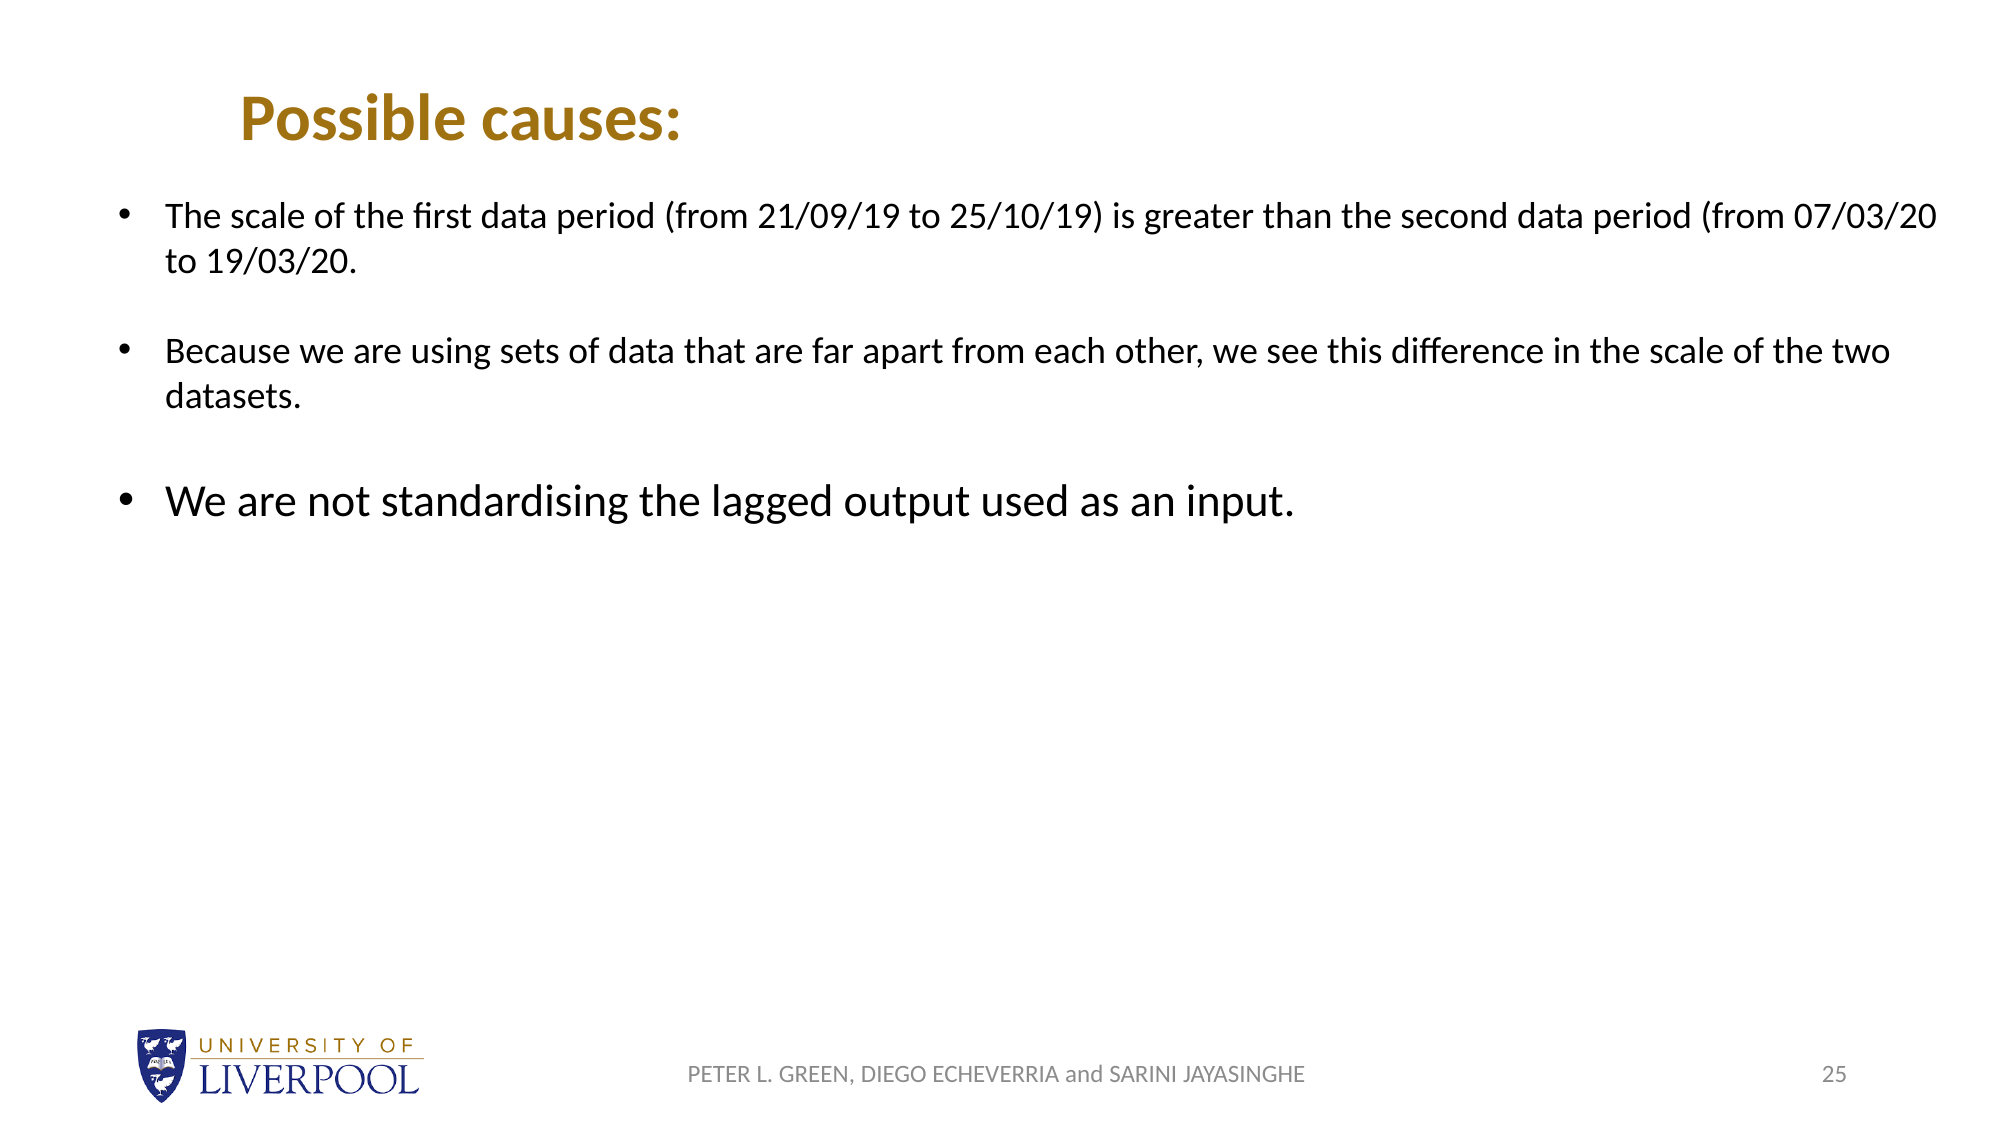

Possible causes:
The scale of the first data period (from 21/09/19 to 25/10/19) is greater than the second data period (from 07/03/20 to 19/03/20.

Because we are using sets of data that are far apart from each other, we see this difference in the scale of the two datasets.

We are not standardising the lagged output used as an input.

PETER L. GREEN, DIEGO ECHEVERRIA and SARINI JAYASINGHE
25